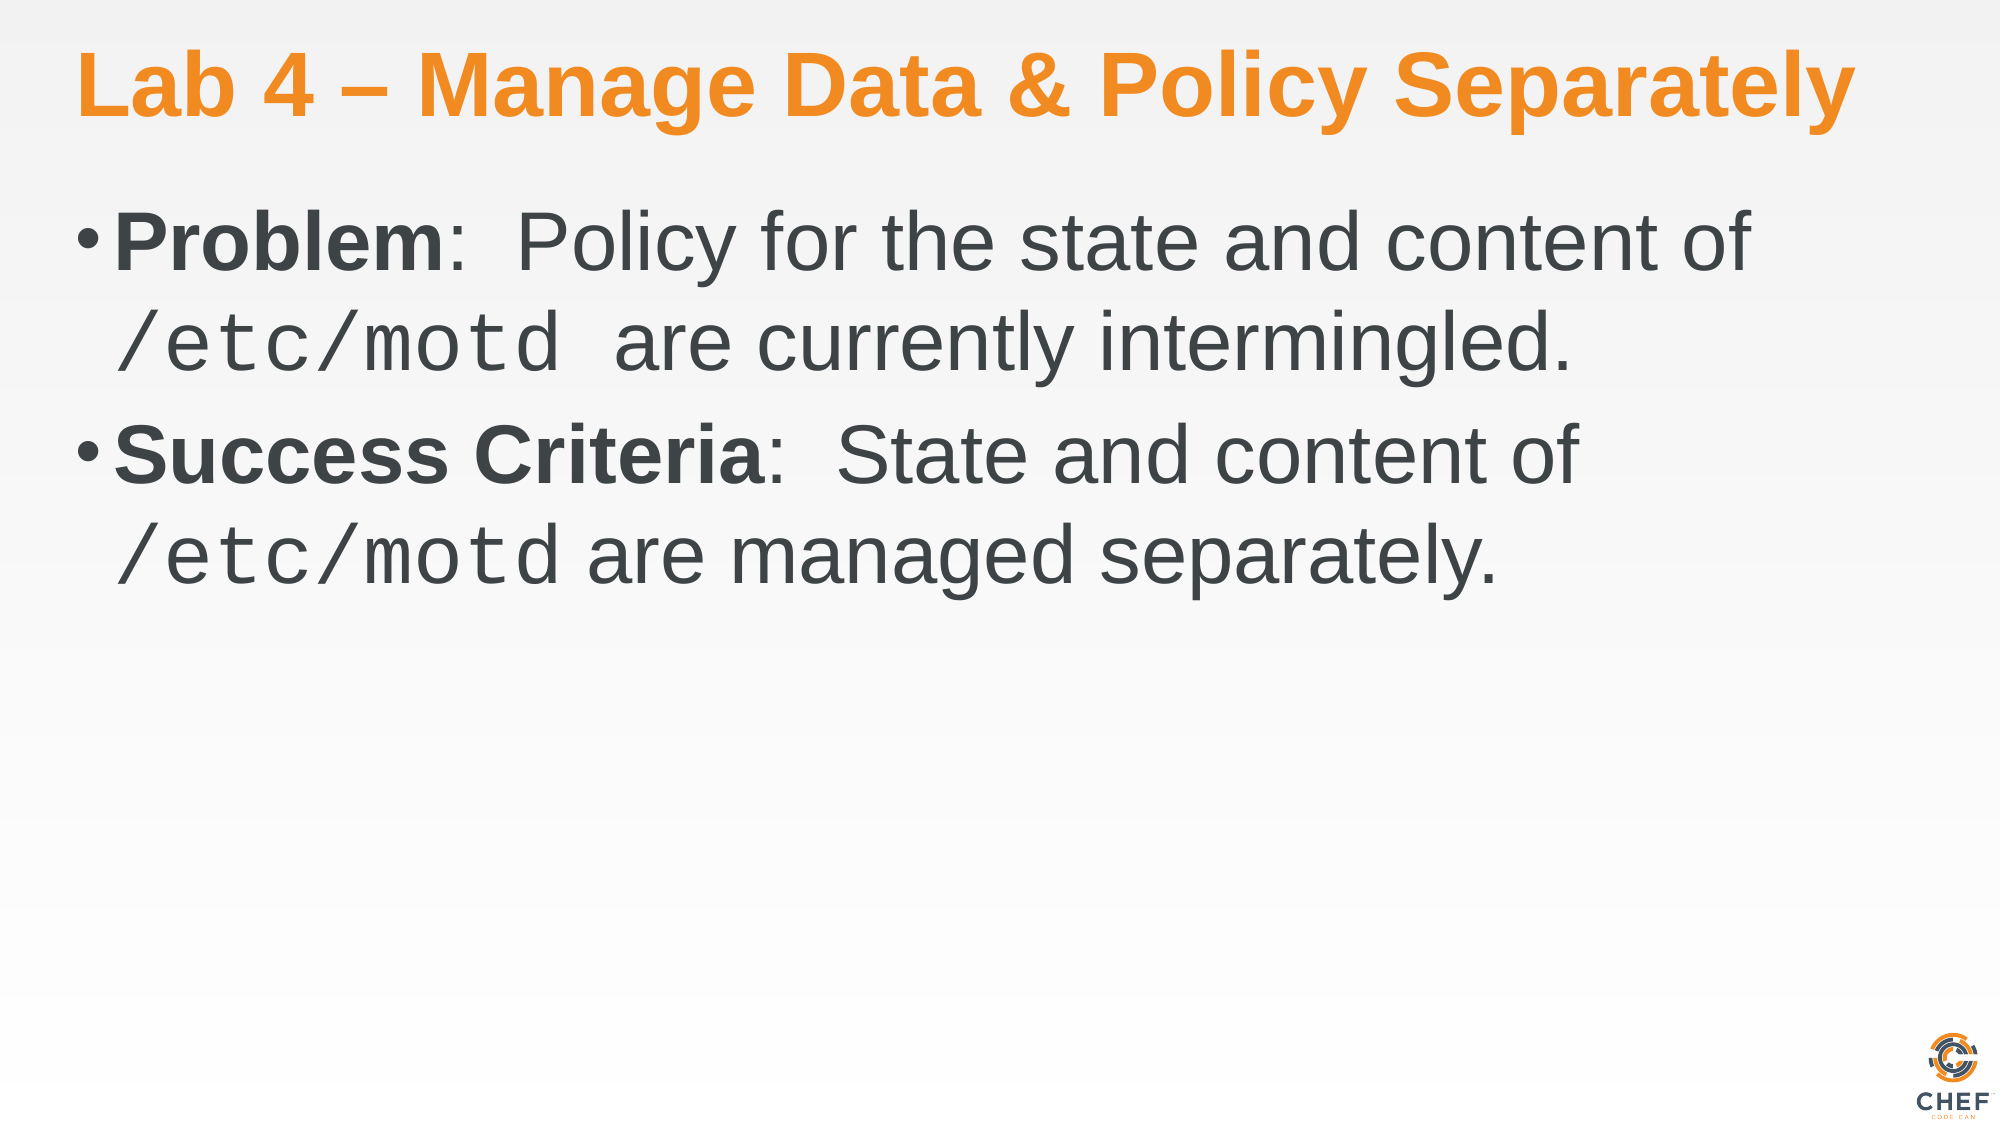

# Lab 4 – Manage Data & Policy Separately
Problem:  Policy for the state and content of /etc/motd are currently intermingled.
Success Criteria:  State and content of /etc/motd are managed separately.